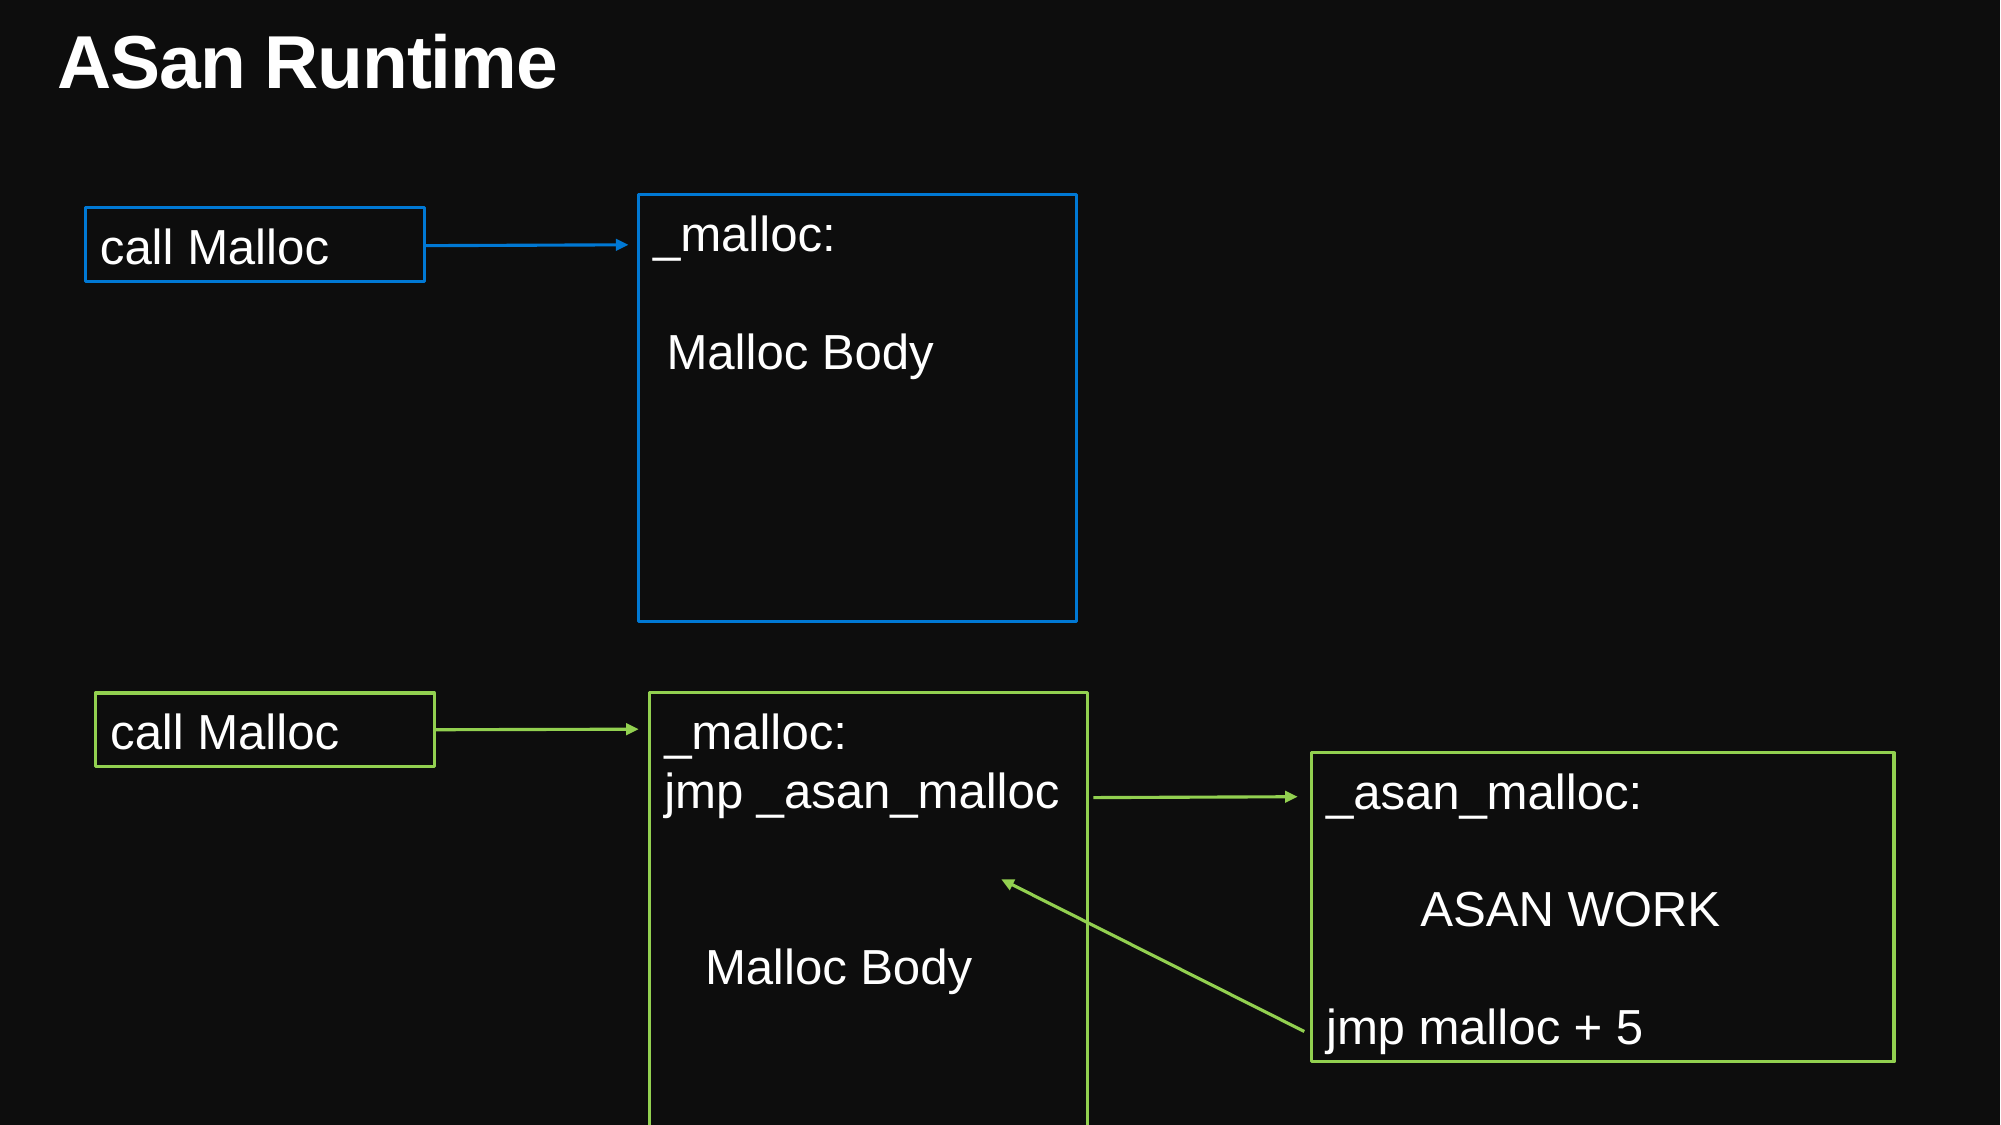

# ASan Runtime
_malloc:

 Malloc Body

call Malloc
call Malloc
_malloc:
jmp _asan_malloc

   Malloc Body

_asan_malloc:

       ASAN WORK

jmp malloc + 5